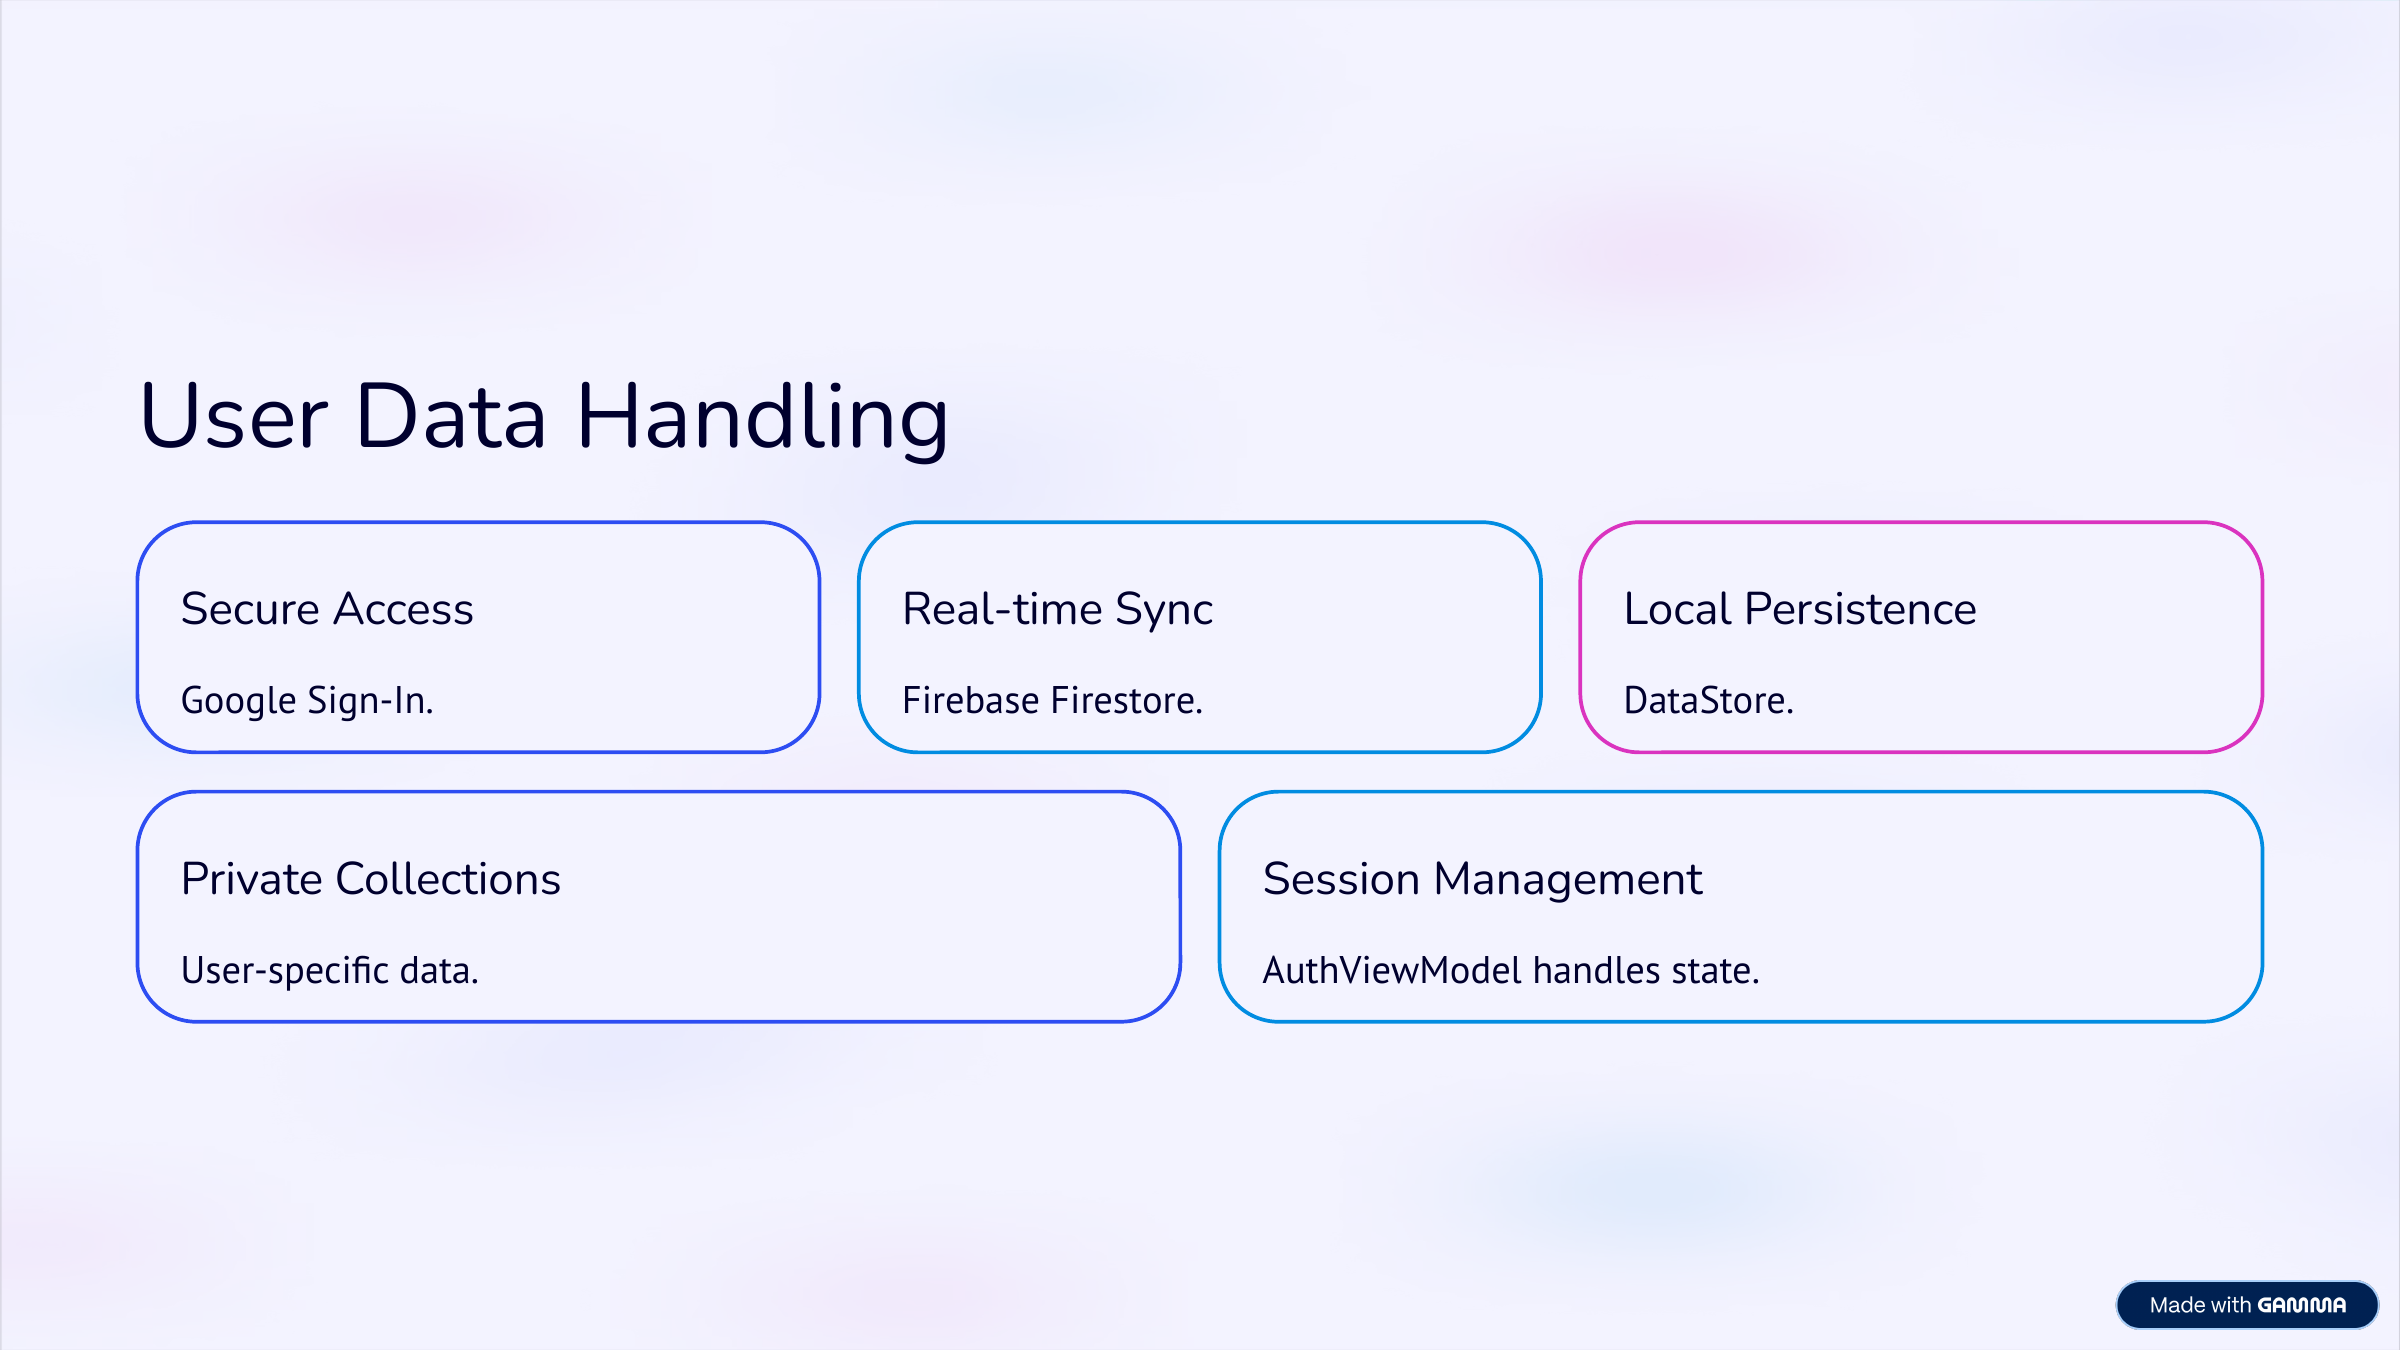

User Data Handling

Secure Access
Real-time Sync
Local Persistence
Google Sign-In.
Firebase Firestore.
DataStore.

Private Collections
Session Management
User-specific data.
AuthViewModel handles state.